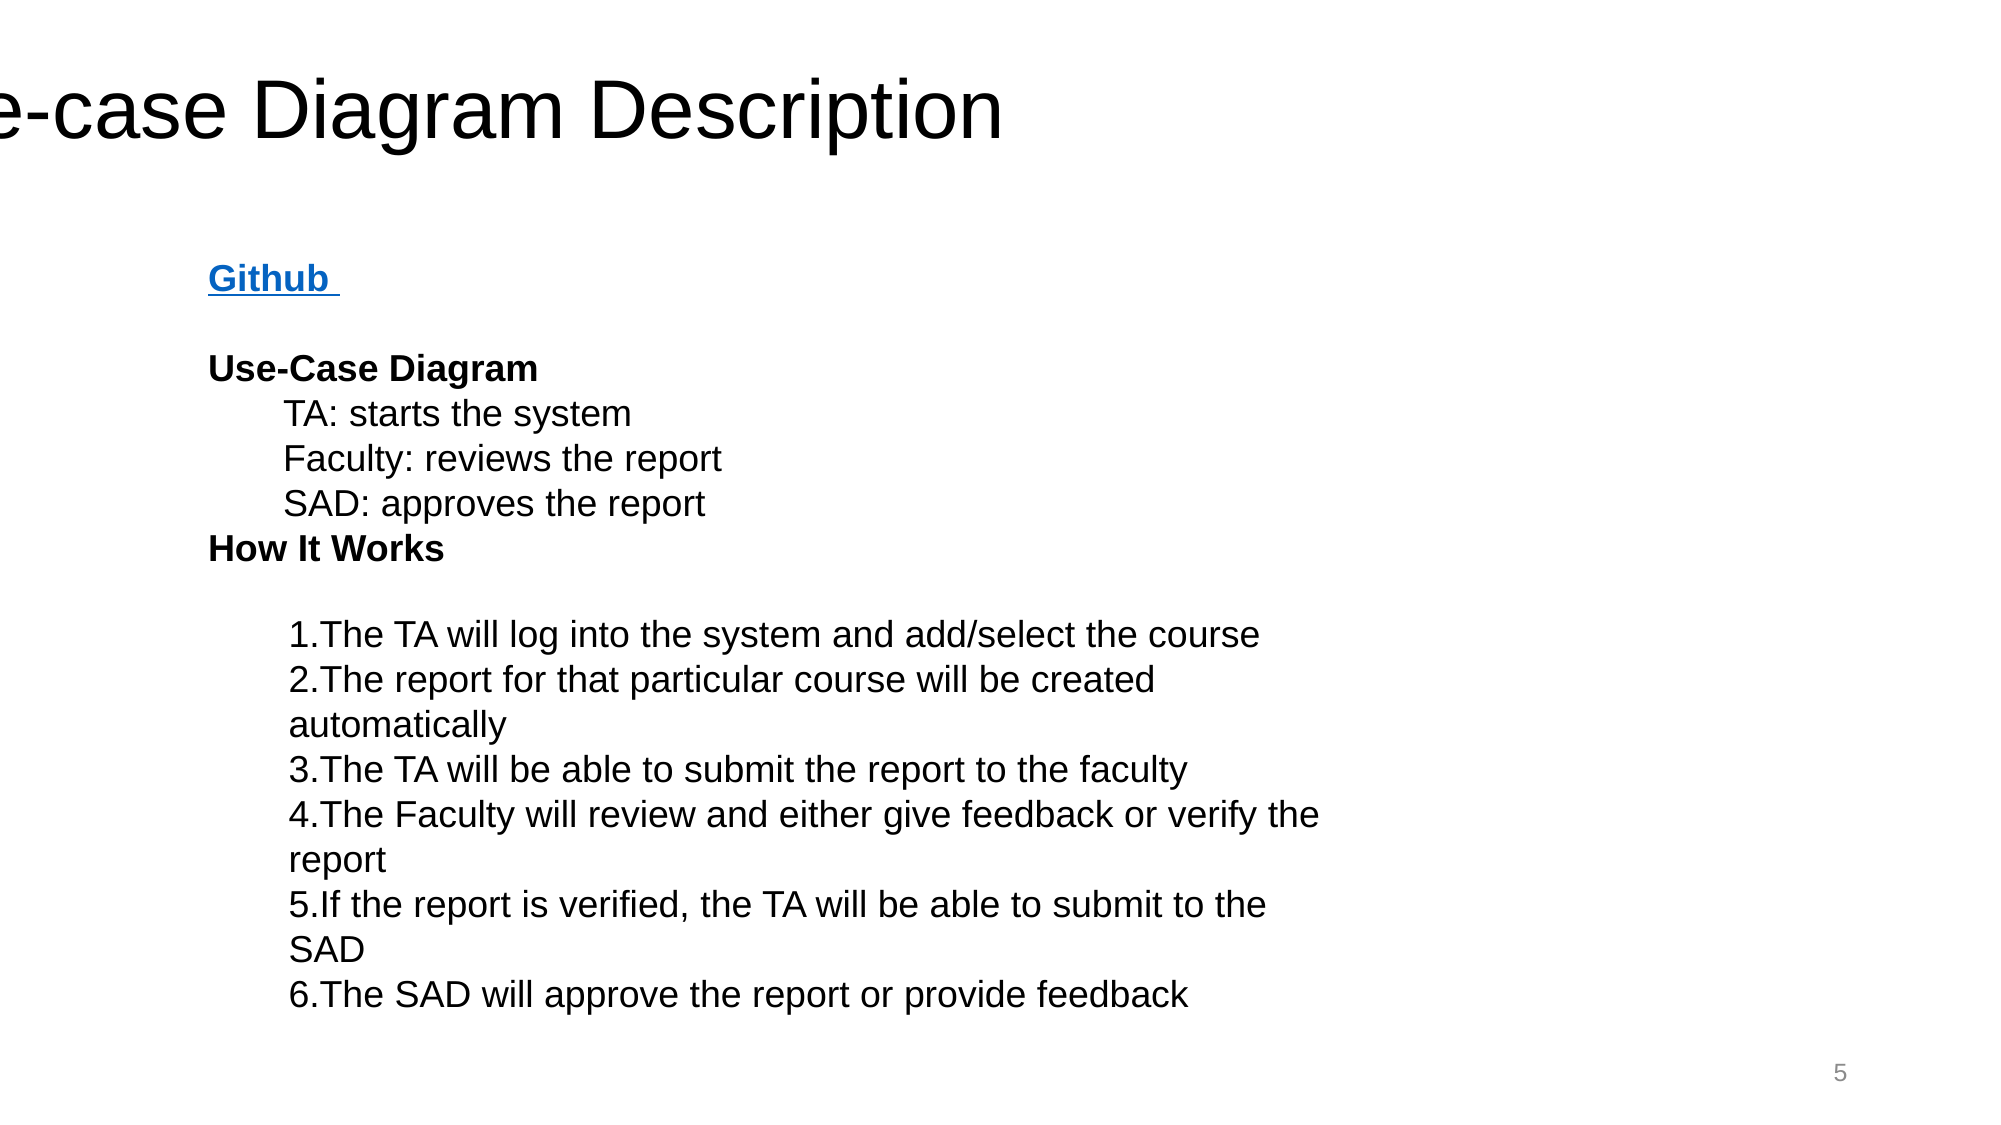

# Use-case Diagram Description
Github

Use-Case Diagram
TA: starts the system
Faculty: reviews the report
SAD: approves the report
How It Works

The TA will log into the system and add/select the course
The report for that particular course will be created automatically
The TA will be able to submit the report to the faculty
The Faculty will review and either give feedback or verify the report
If the report is verified, the TA will be able to submit to the SAD
The SAD will approve the report or provide feedback
5